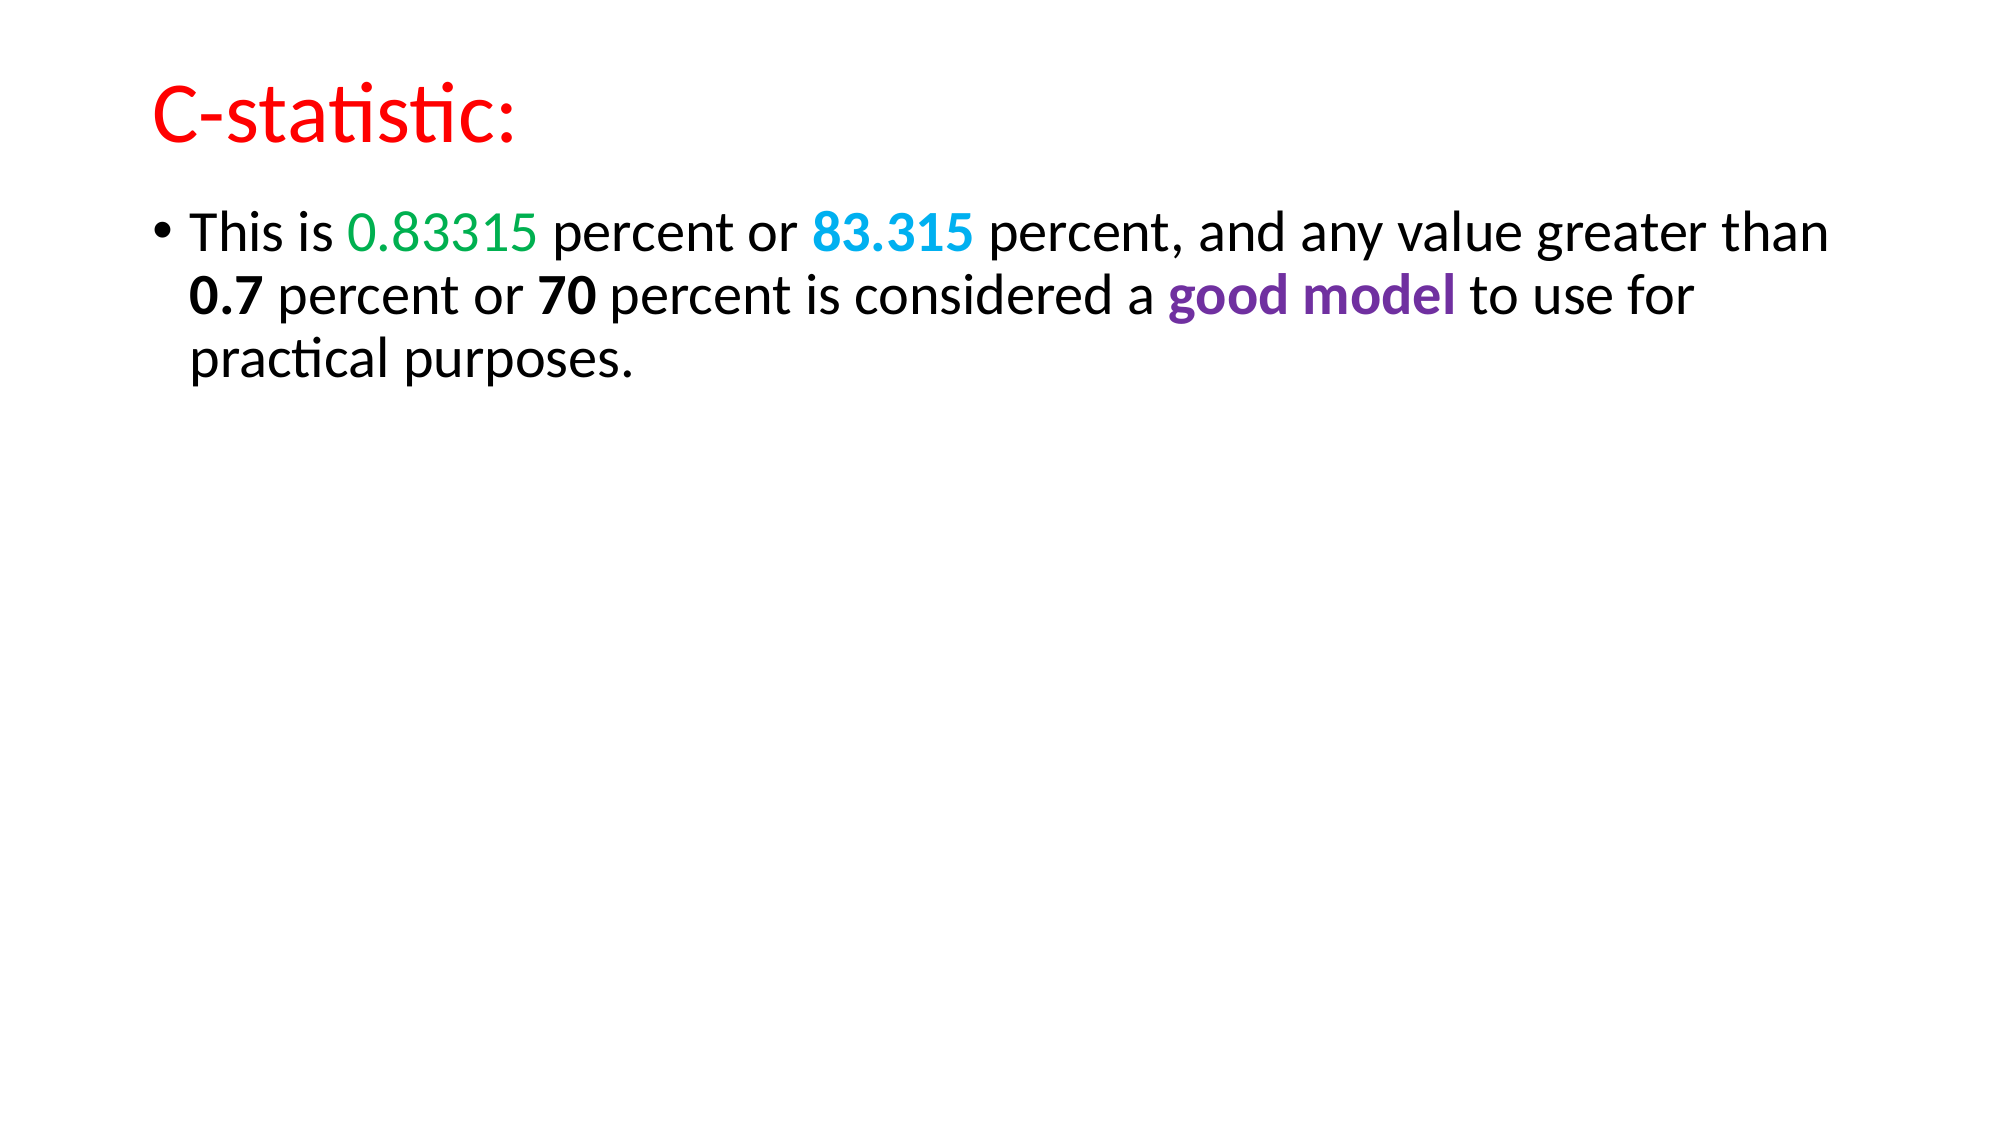

# C-statistic:
This is 0.83315 percent or 83.315 percent, and any value greater than 0.7 percent or 70 percent is considered a good model to use for practical purposes.